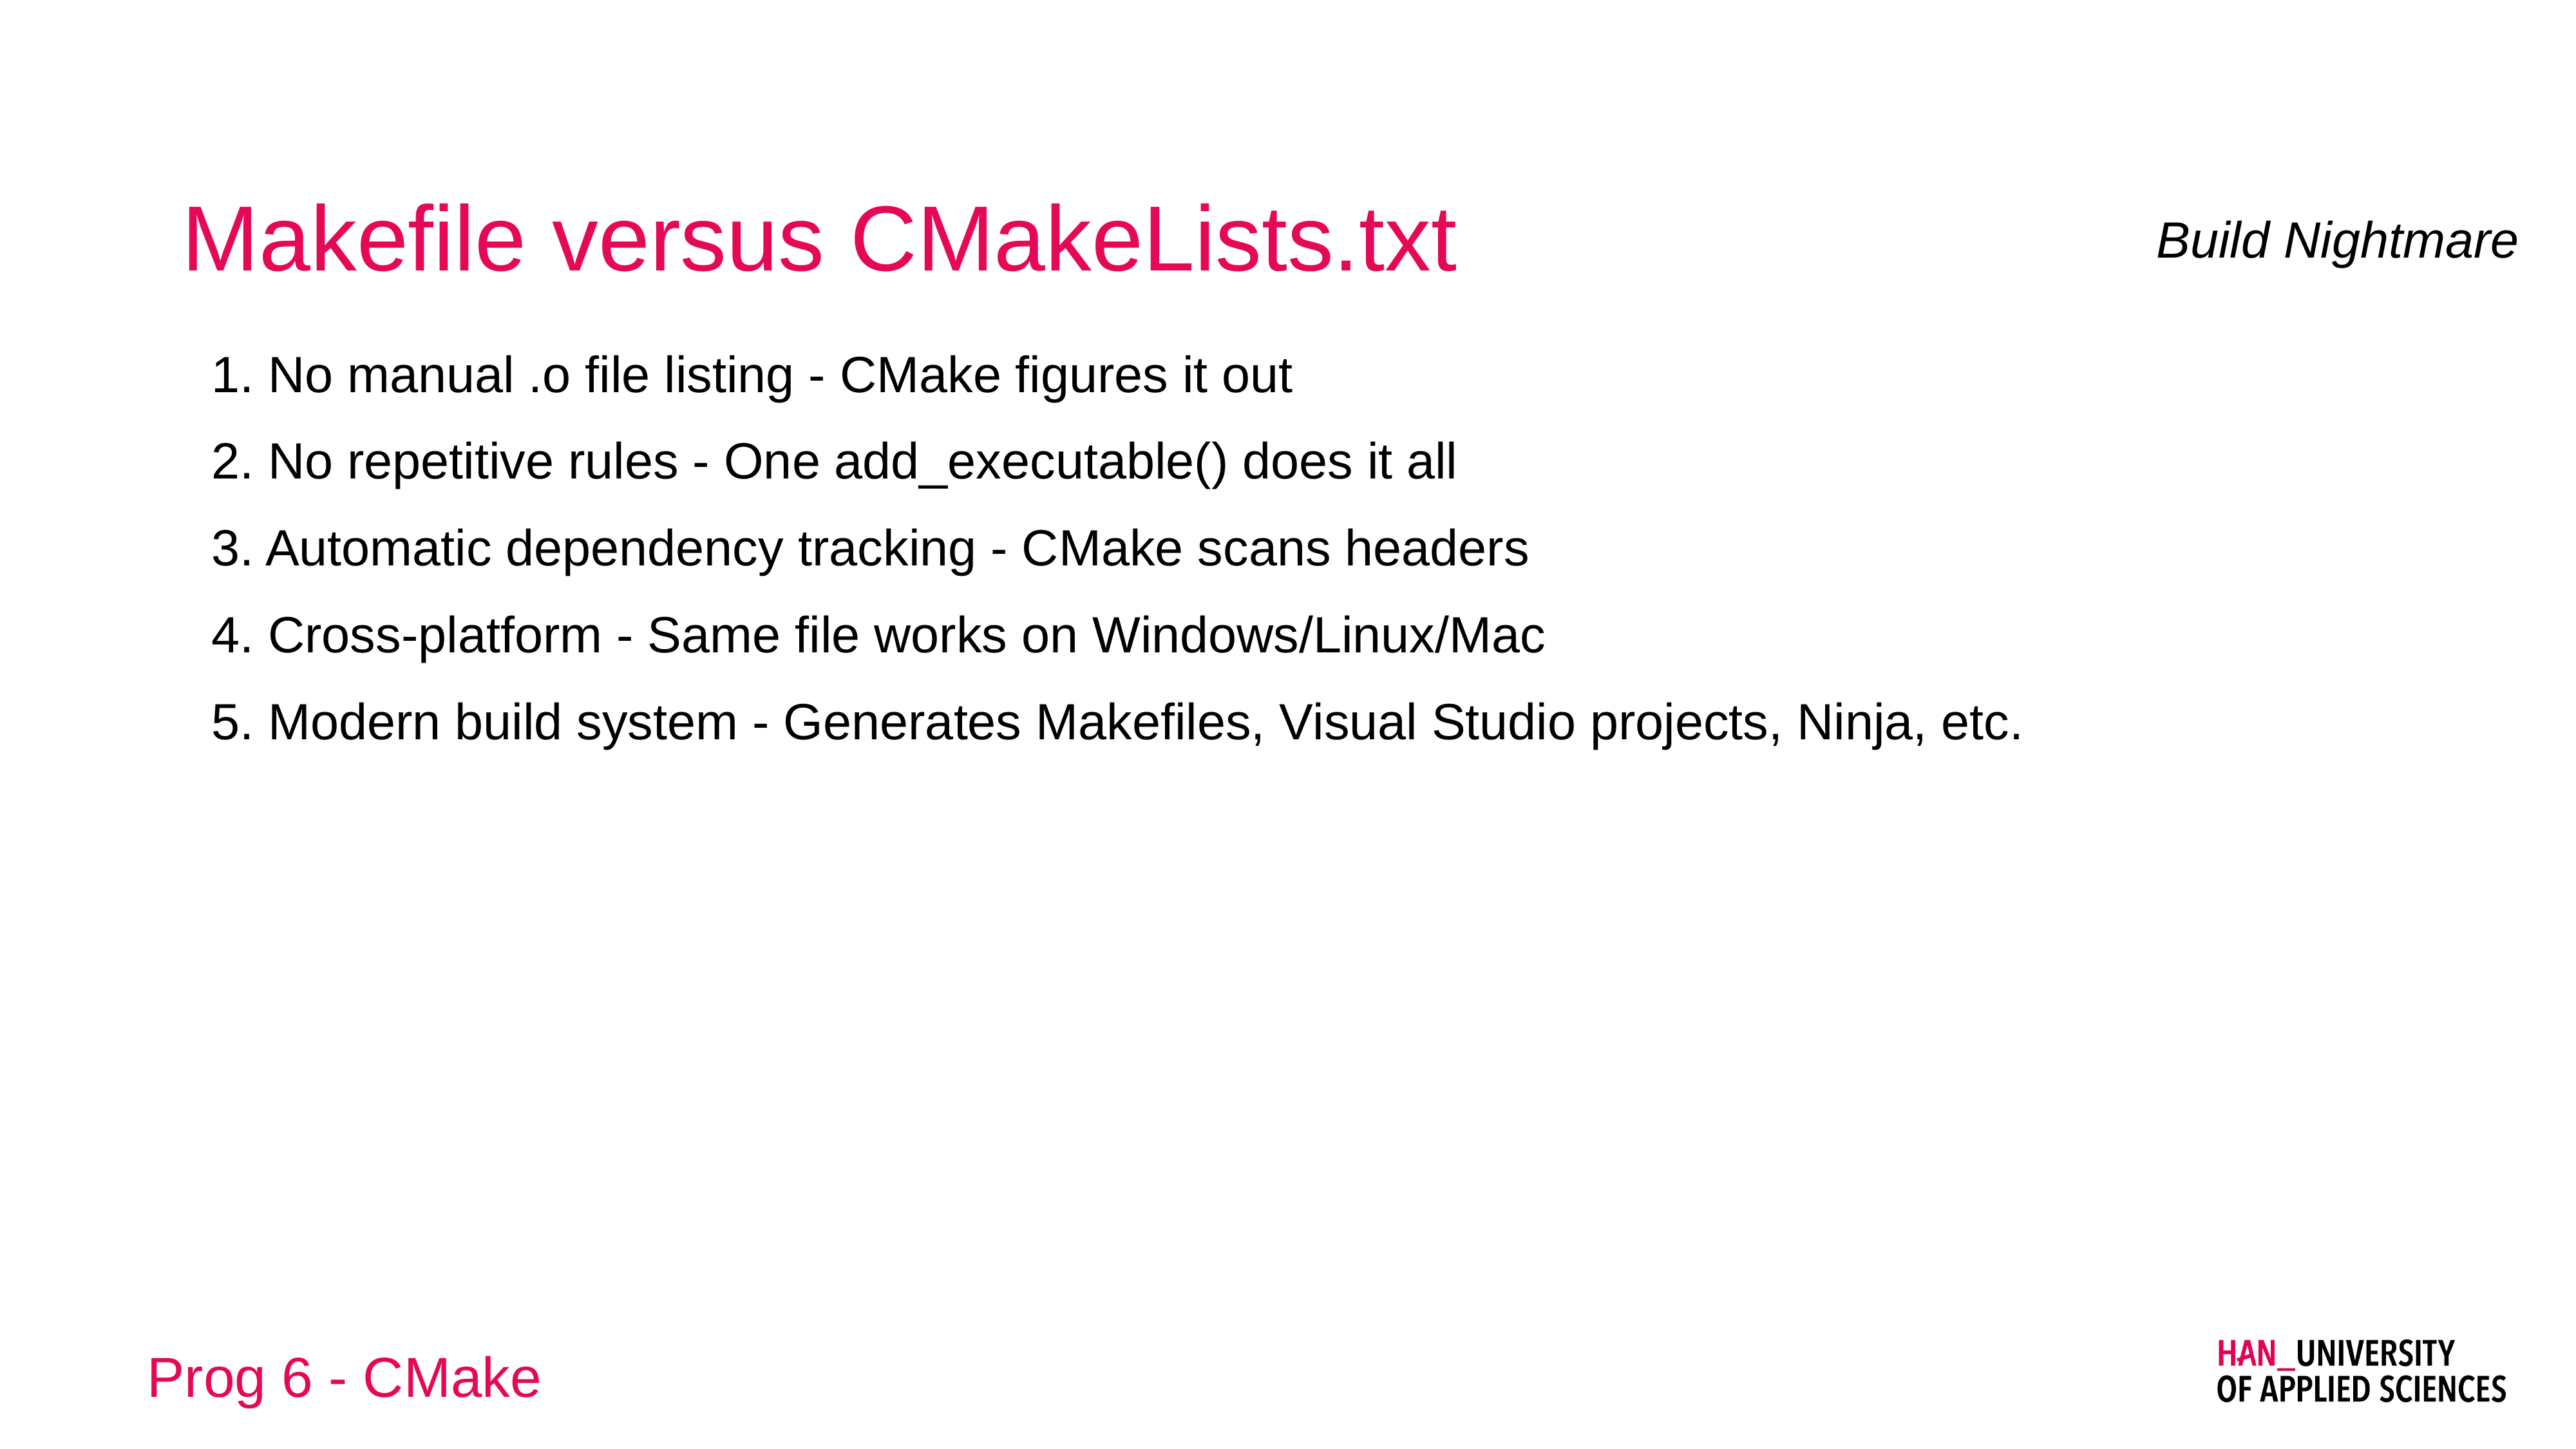

# Makefile versus CMakeLists.txt
Build Nightmare
  1. No manual .o file listing - CMake figures it out
  2. No repetitive rules - One add_executable() does it all
  3. Automatic dependency tracking - CMake scans headers
  4. Cross-platform - Same file works on Windows/Linux/Mac
  5. Modern build system - Generates Makefiles, Visual Studio projects, Ninja, etc.